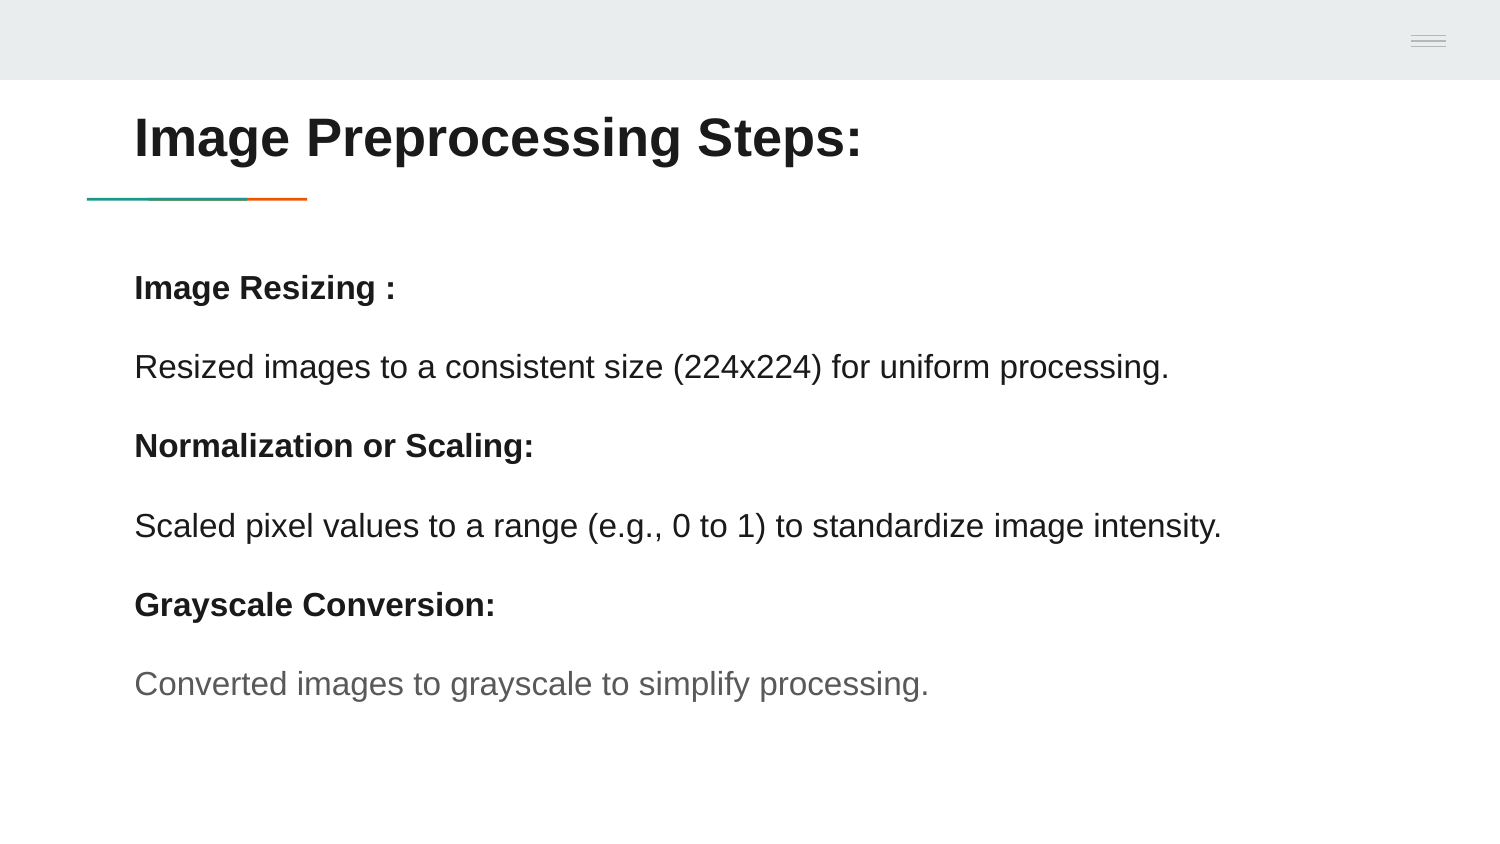

# Image Preprocessing Steps:
Image Resizing :
Resized images to a consistent size (224x224) for uniform processing.
Normalization or Scaling:
Scaled pixel values to a range (e.g., 0 to 1) to standardize image intensity.
Grayscale Conversion:
Converted images to grayscale to simplify processing.